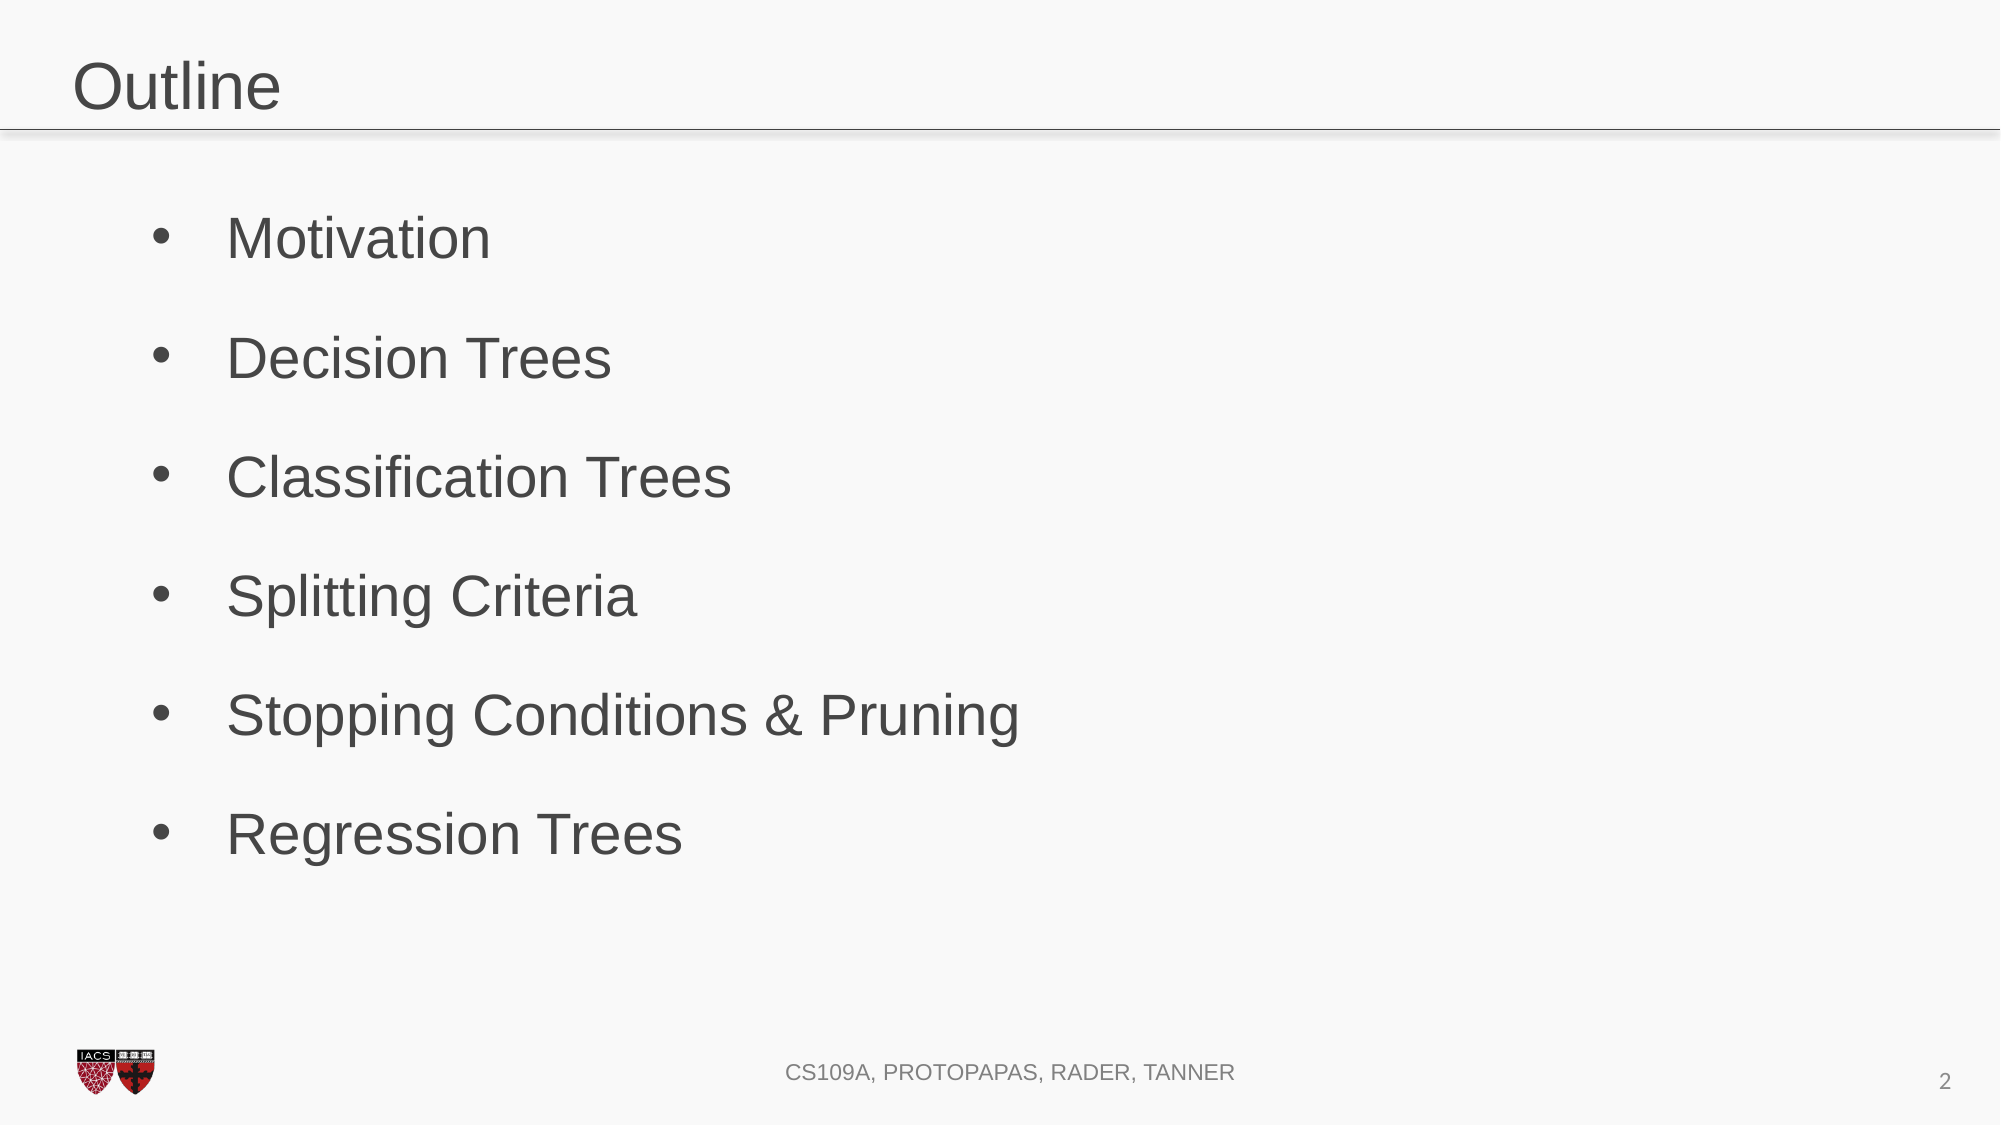

# Outline
Motivation
Decision Trees
Classification Trees
Splitting Criteria
Stopping Conditions & Pruning
Regression Trees

2